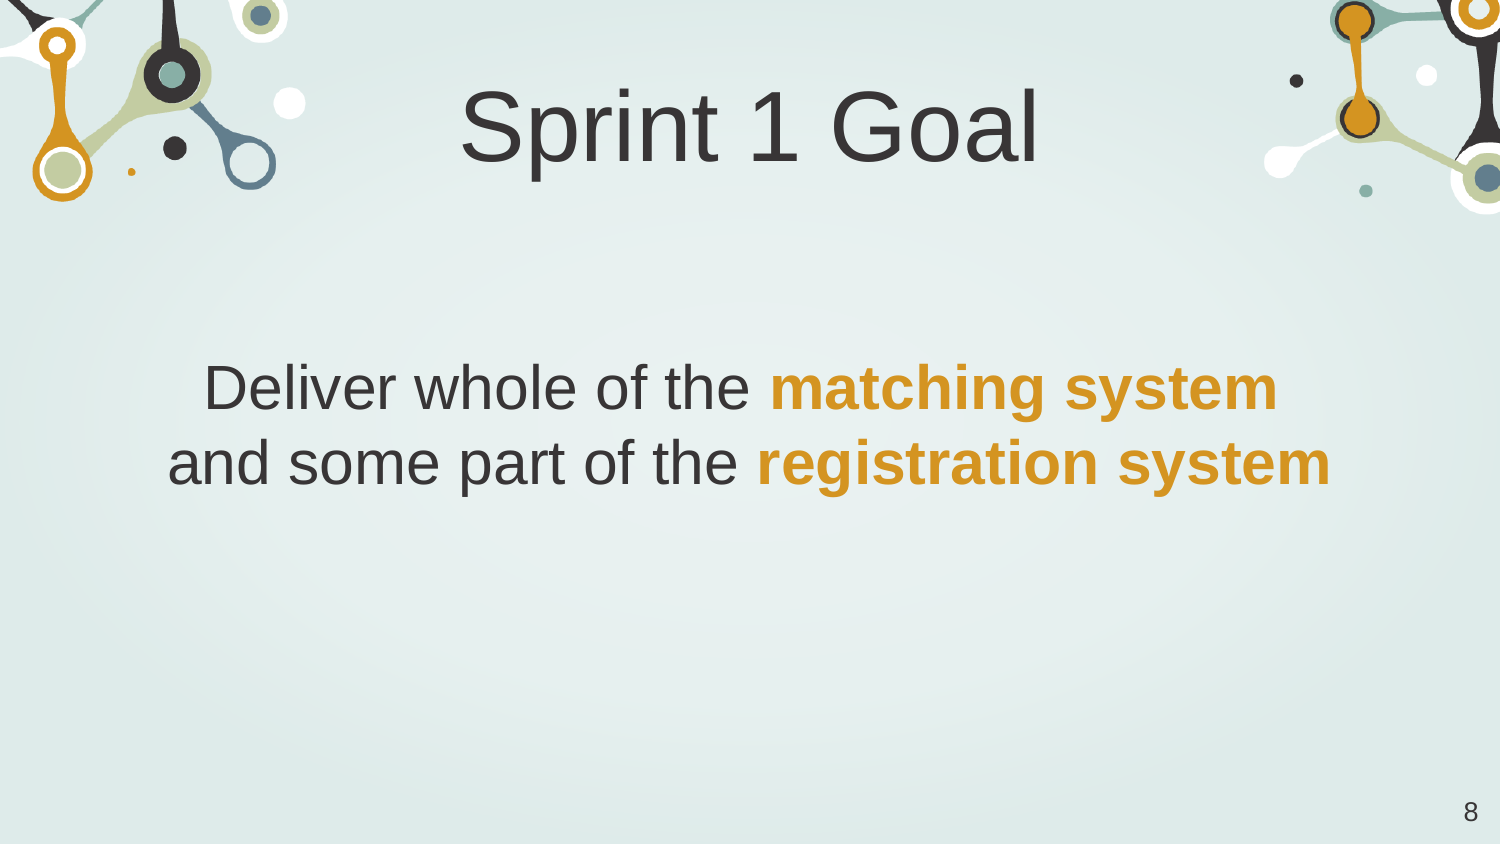

# Sprint 1 Goal
Deliver whole of the matching system
and some part of the registration system
8